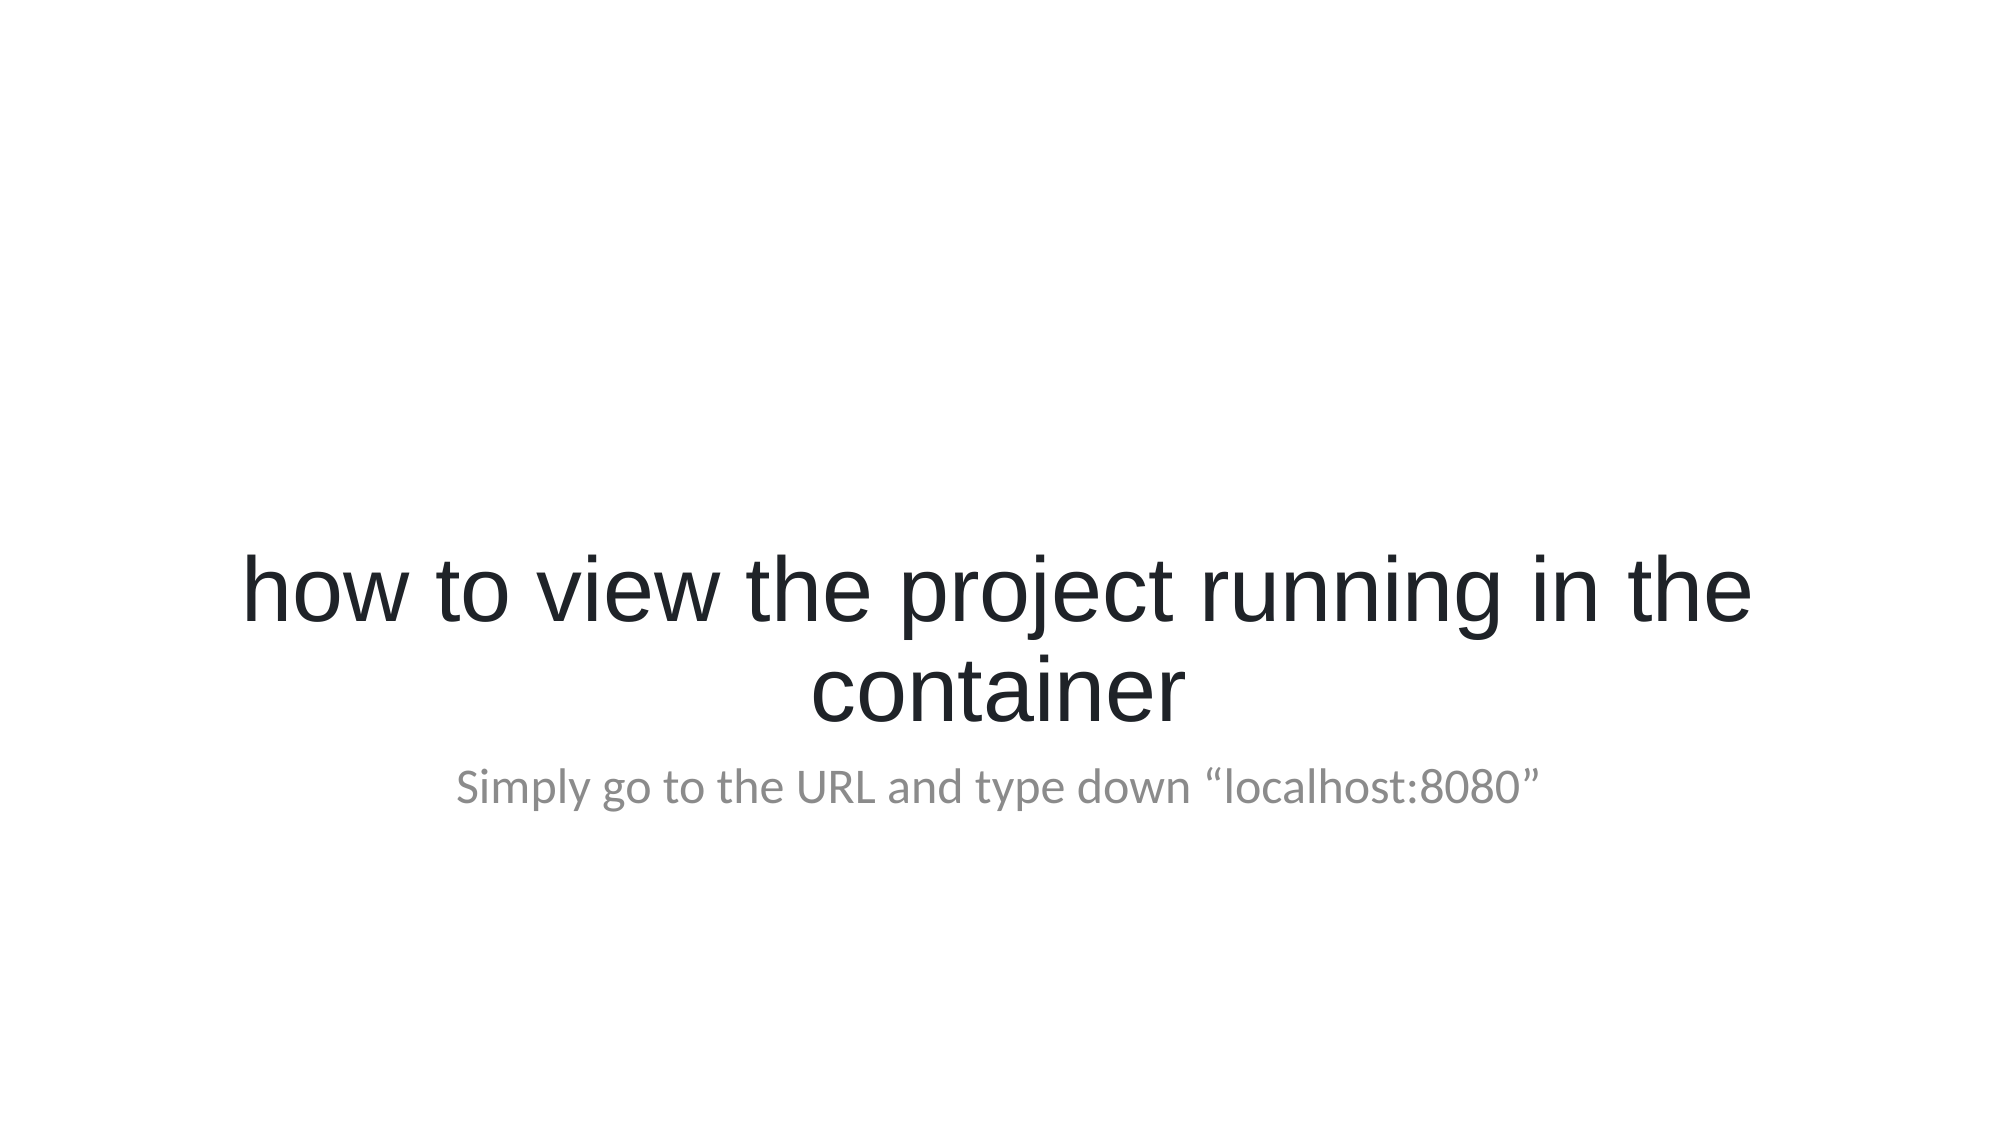

# how to view the project running in the container
Simply go to the URL and type down “localhost:8080”